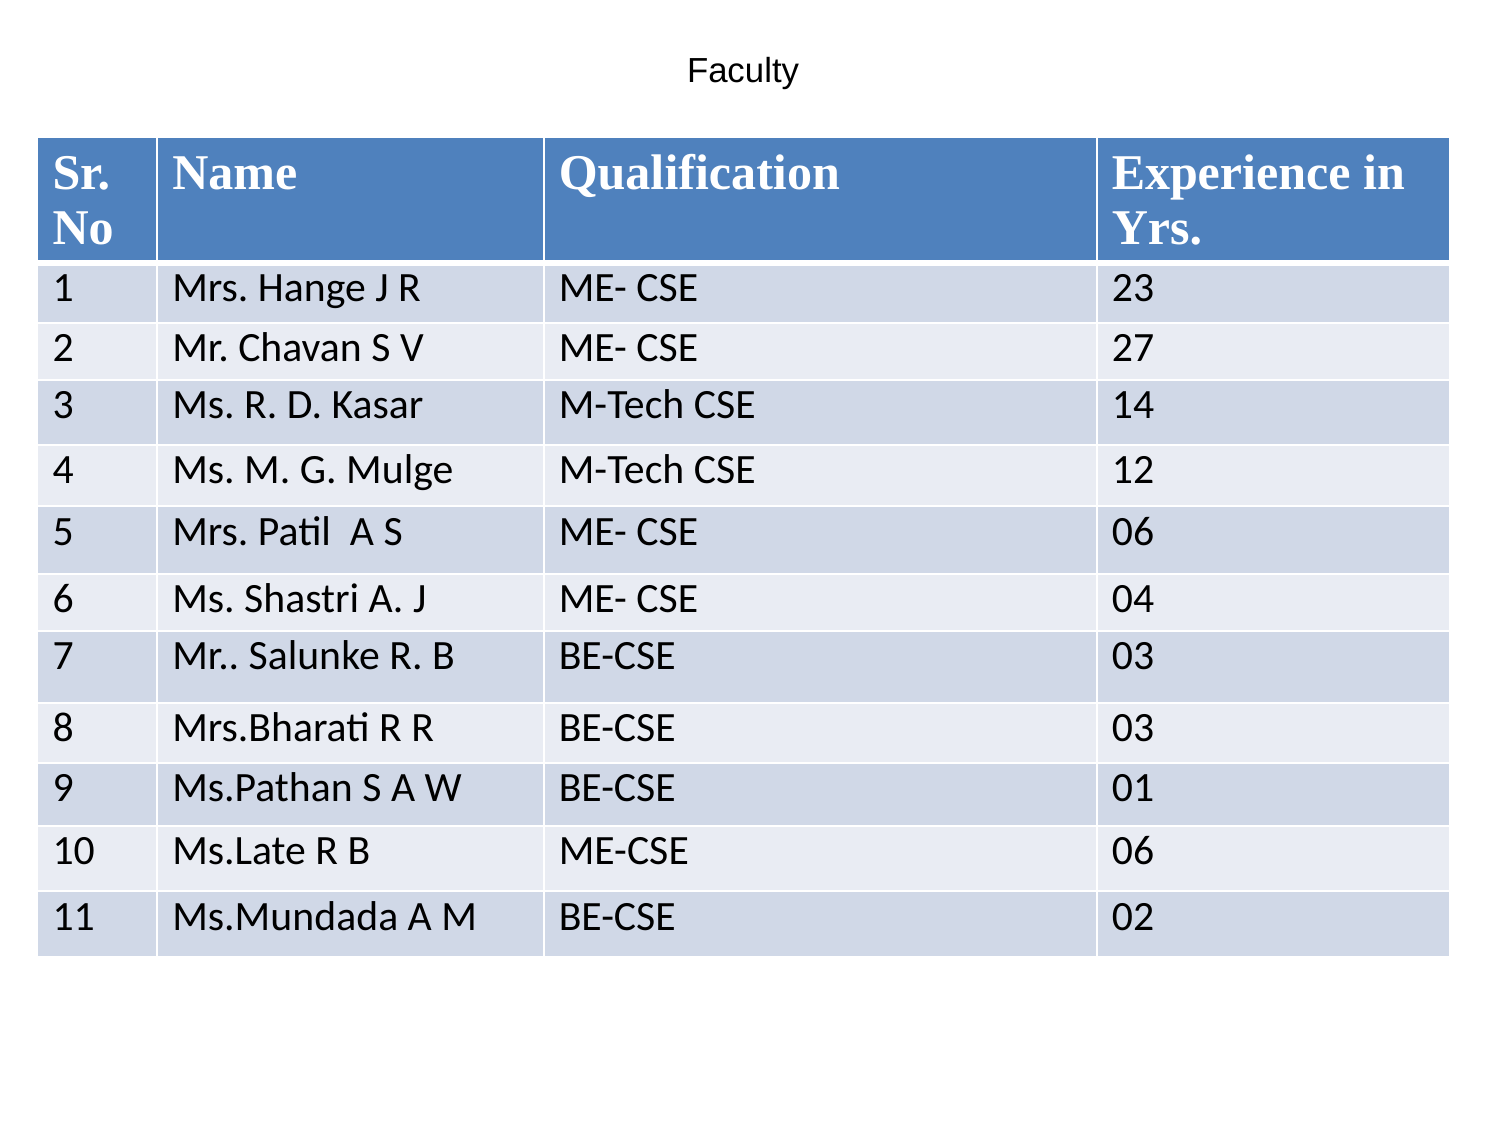

# Faculty
| Sr. No | Name | Qualification | Experience in Yrs. |
| --- | --- | --- | --- |
| 1 | Mrs. Hange J R | ME- CSE | 23 |
| 2 | Mr. Chavan S V | ME- CSE | 27 |
| 3 | Ms. R. D. Kasar | M-Tech CSE | 14 |
| 4 | Ms. M. G. Mulge | M-Tech CSE | 12 |
| 5 | Mrs. Patil A S | ME- CSE | 06 |
| 6 | Ms. Shastri A. J | ME- CSE | 04 |
| 7 | Mr.. Salunke R. B | BE-CSE | 03 |
| 8 | Mrs.Bharati R R | BE-CSE | 03 |
| 9 | Ms.Pathan S A W | BE-CSE | 01 |
| 10 | Ms.Late R B | ME-CSE | 06 |
| 11 | Ms.Mundada A M | BE-CSE | 02 |